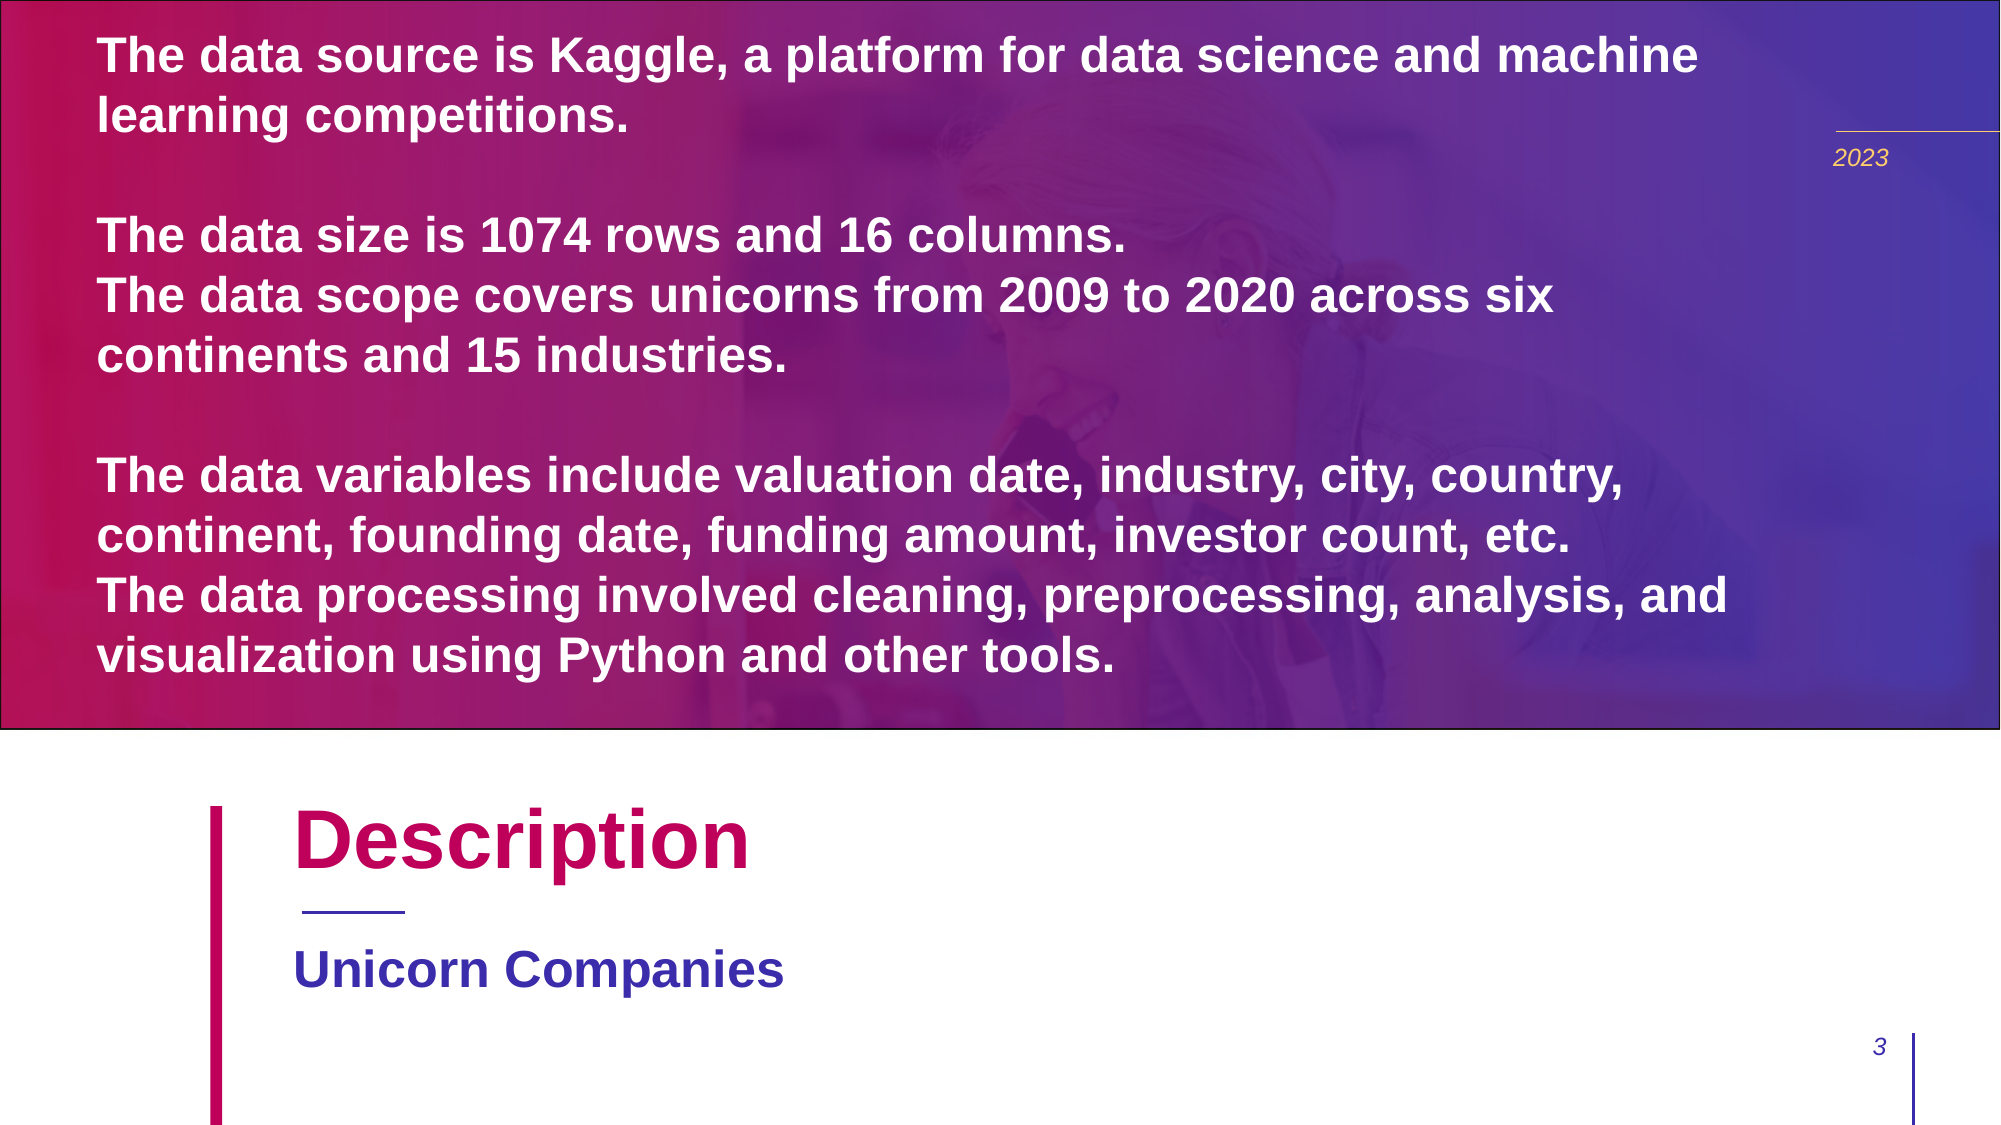

The data source is Kaggle, a platform for data science and machine learning competitions.

The data size is 1074 rows and 16 columns.
The data scope covers unicorns from 2009 to 2020 across six continents and 15 industries.

The data variables include valuation date, industry, city, country, continent, founding date, funding amount, investor count, etc.
The data processing involved cleaning, preprocessing, analysis, and visualization using Python and other tools.
2023
# Description
Unicorn Companies
3